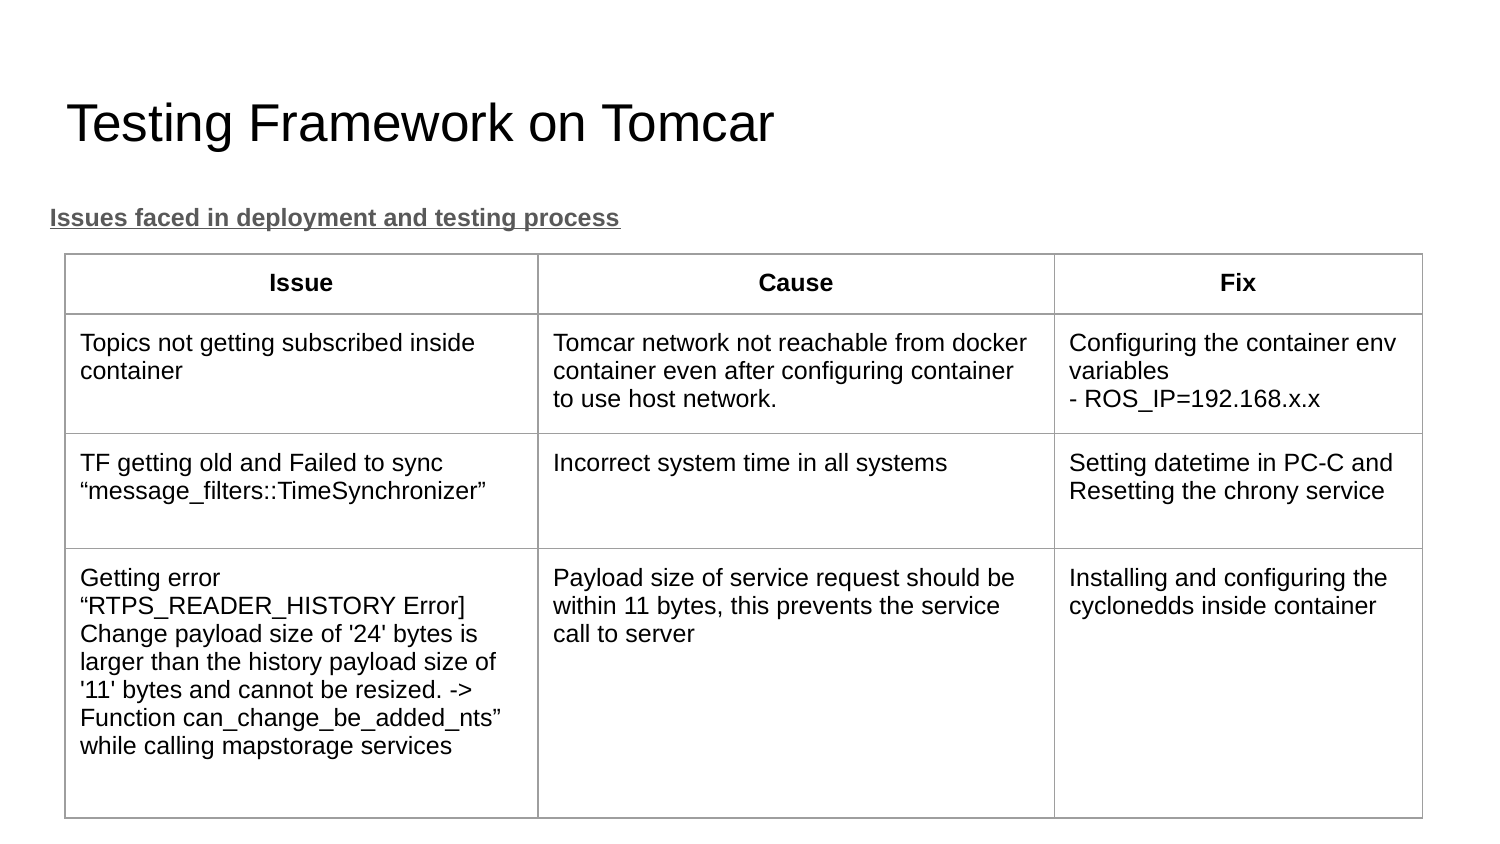

# Testing Framework on Tomcar

Issues faced in deployment and testing process
| Issue | Cause | Fix |
| --- | --- | --- |
| Topics not getting subscribed inside container | Tomcar network not reachable from docker container even after configuring container to use host network. | Configuring the container env variables - ROS\_IP=192.168.x.x |
| TF getting old and Failed to sync “message\_filters::TimeSynchronizer” | Incorrect system time in all systems | Setting datetime in PC-C and Resetting the chrony service |
| Getting error “RTPS\_READER\_HISTORY Error] Change payload size of '24' bytes is larger than the history payload size of '11' bytes and cannot be resized. -> Function can\_change\_be\_added\_nts” while calling mapstorage services | Payload size of service request should be within 11 bytes, this prevents the service call to server | Installing and configuring the cyclonedds inside container |